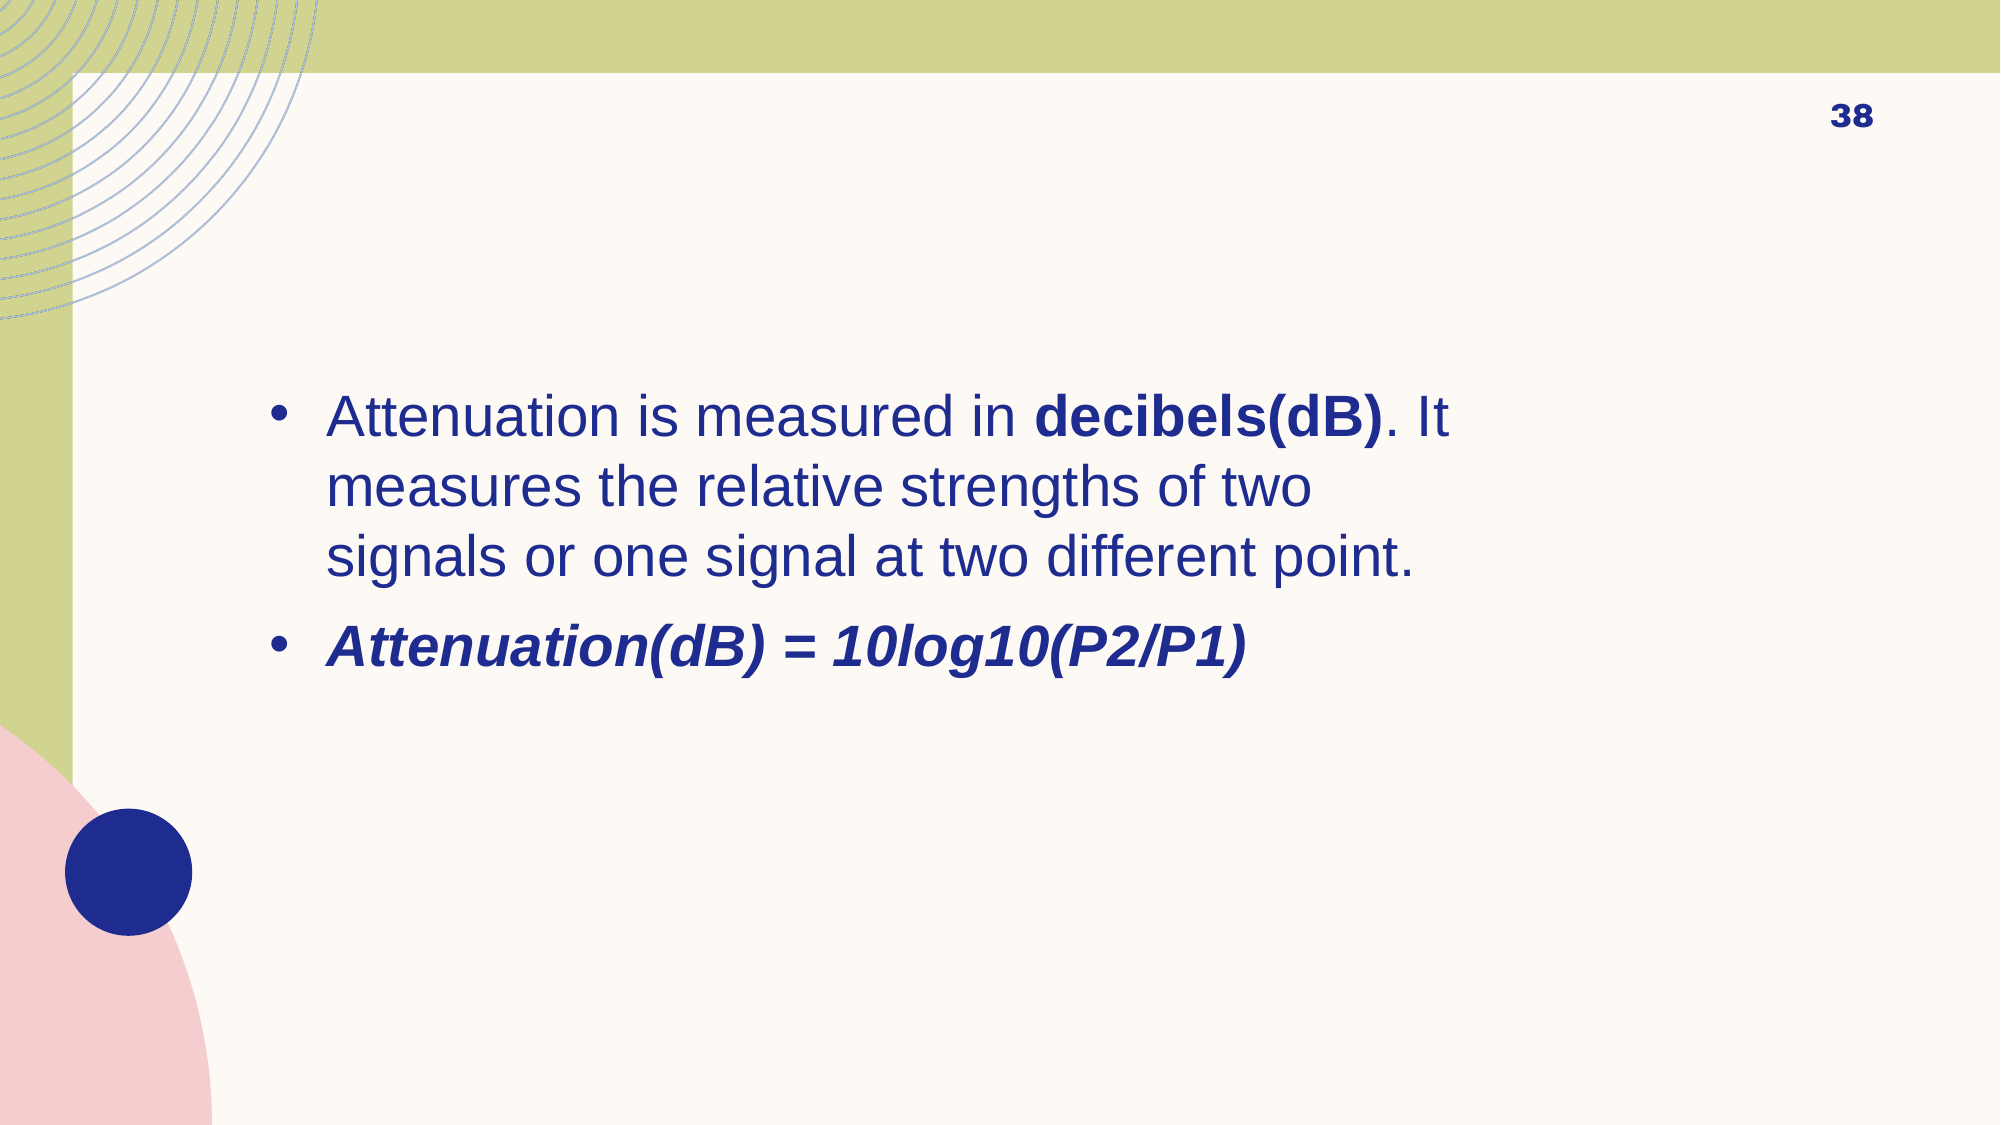

38
Attenuation is measured in decibels(dB). It measures the relative strengths of two signals or one signal at two different point.
Attenuation(dB) = 10log10(P2/P1)